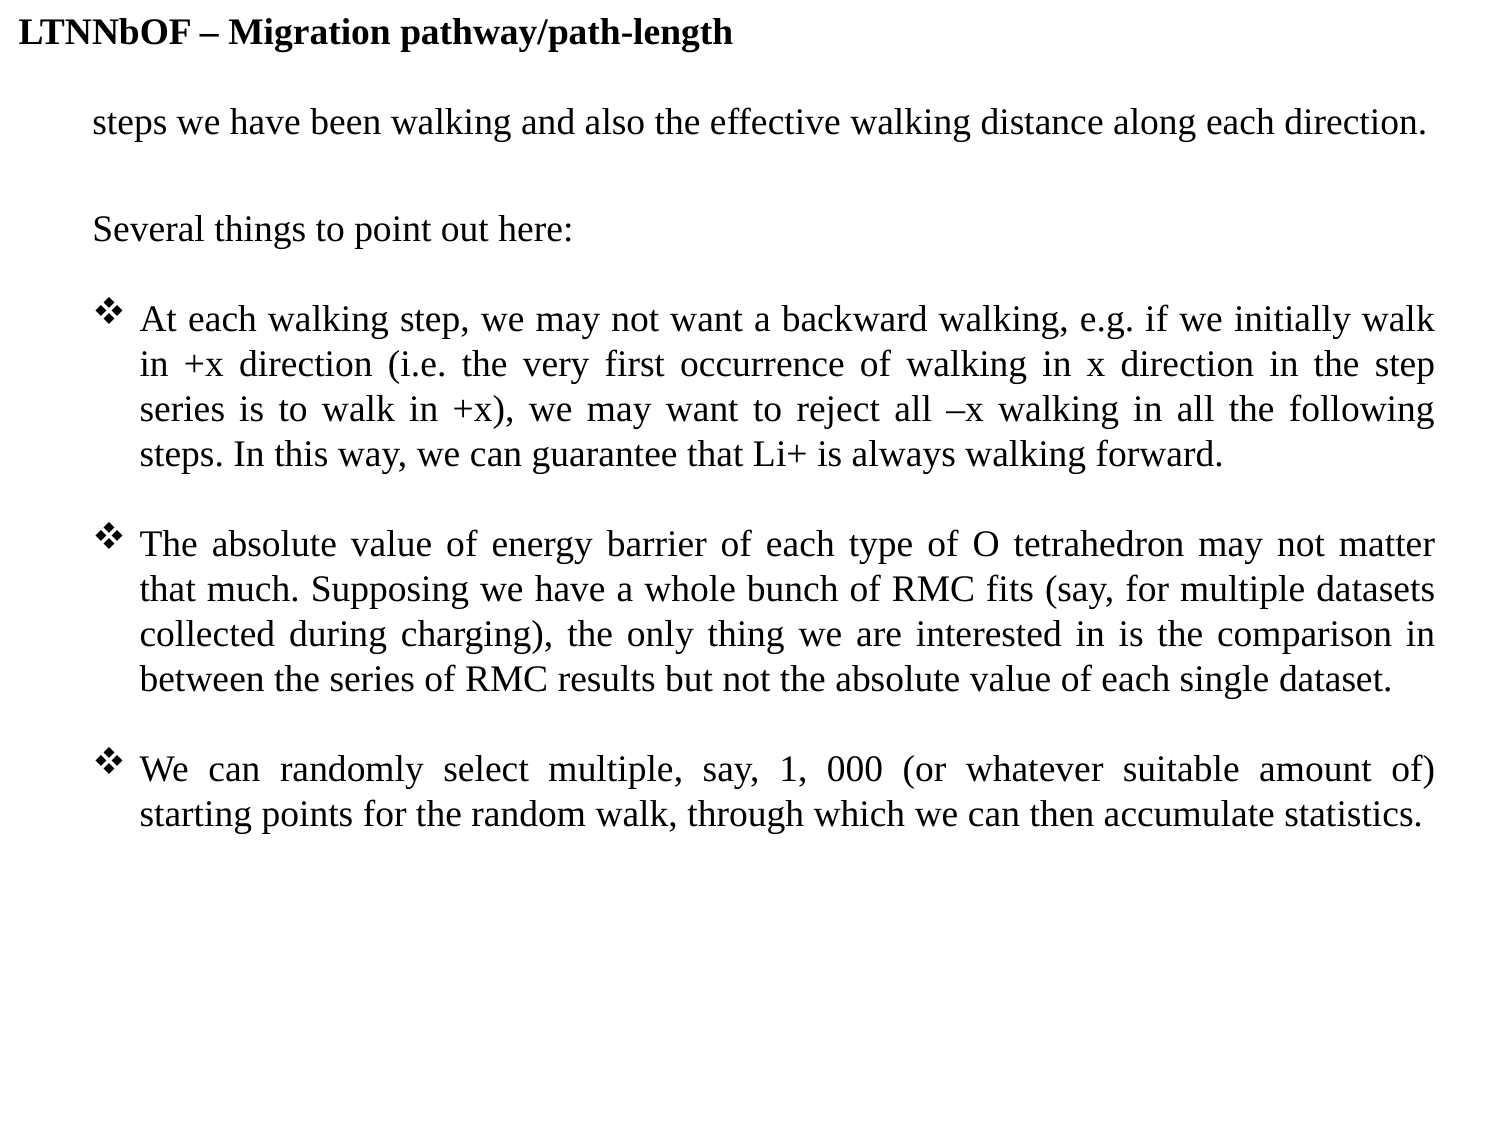

LTNNbOF – Migration pathway/path-length
steps we have been walking and also the effective walking distance along each direction.
Several things to point out here:

At each walking step, we may not want a backward walking, e.g. if we initially walk in +x direction (i.e. the very first occurrence of walking in x direction in the step series is to walk in +x), we may want to reject all –x walking in all the following steps. In this way, we can guarantee that Li+ is always walking forward.

The absolute value of energy barrier of each type of O tetrahedron may not matter that much. Supposing we have a whole bunch of RMC fits (say, for multiple datasets collected during charging), the only thing we are interested in is the comparison in between the series of RMC results but not the absolute value of each single dataset.

We can randomly select multiple, say, 1, 000 (or whatever suitable amount of) starting points for the random walk, through which we can then accumulate statistics.